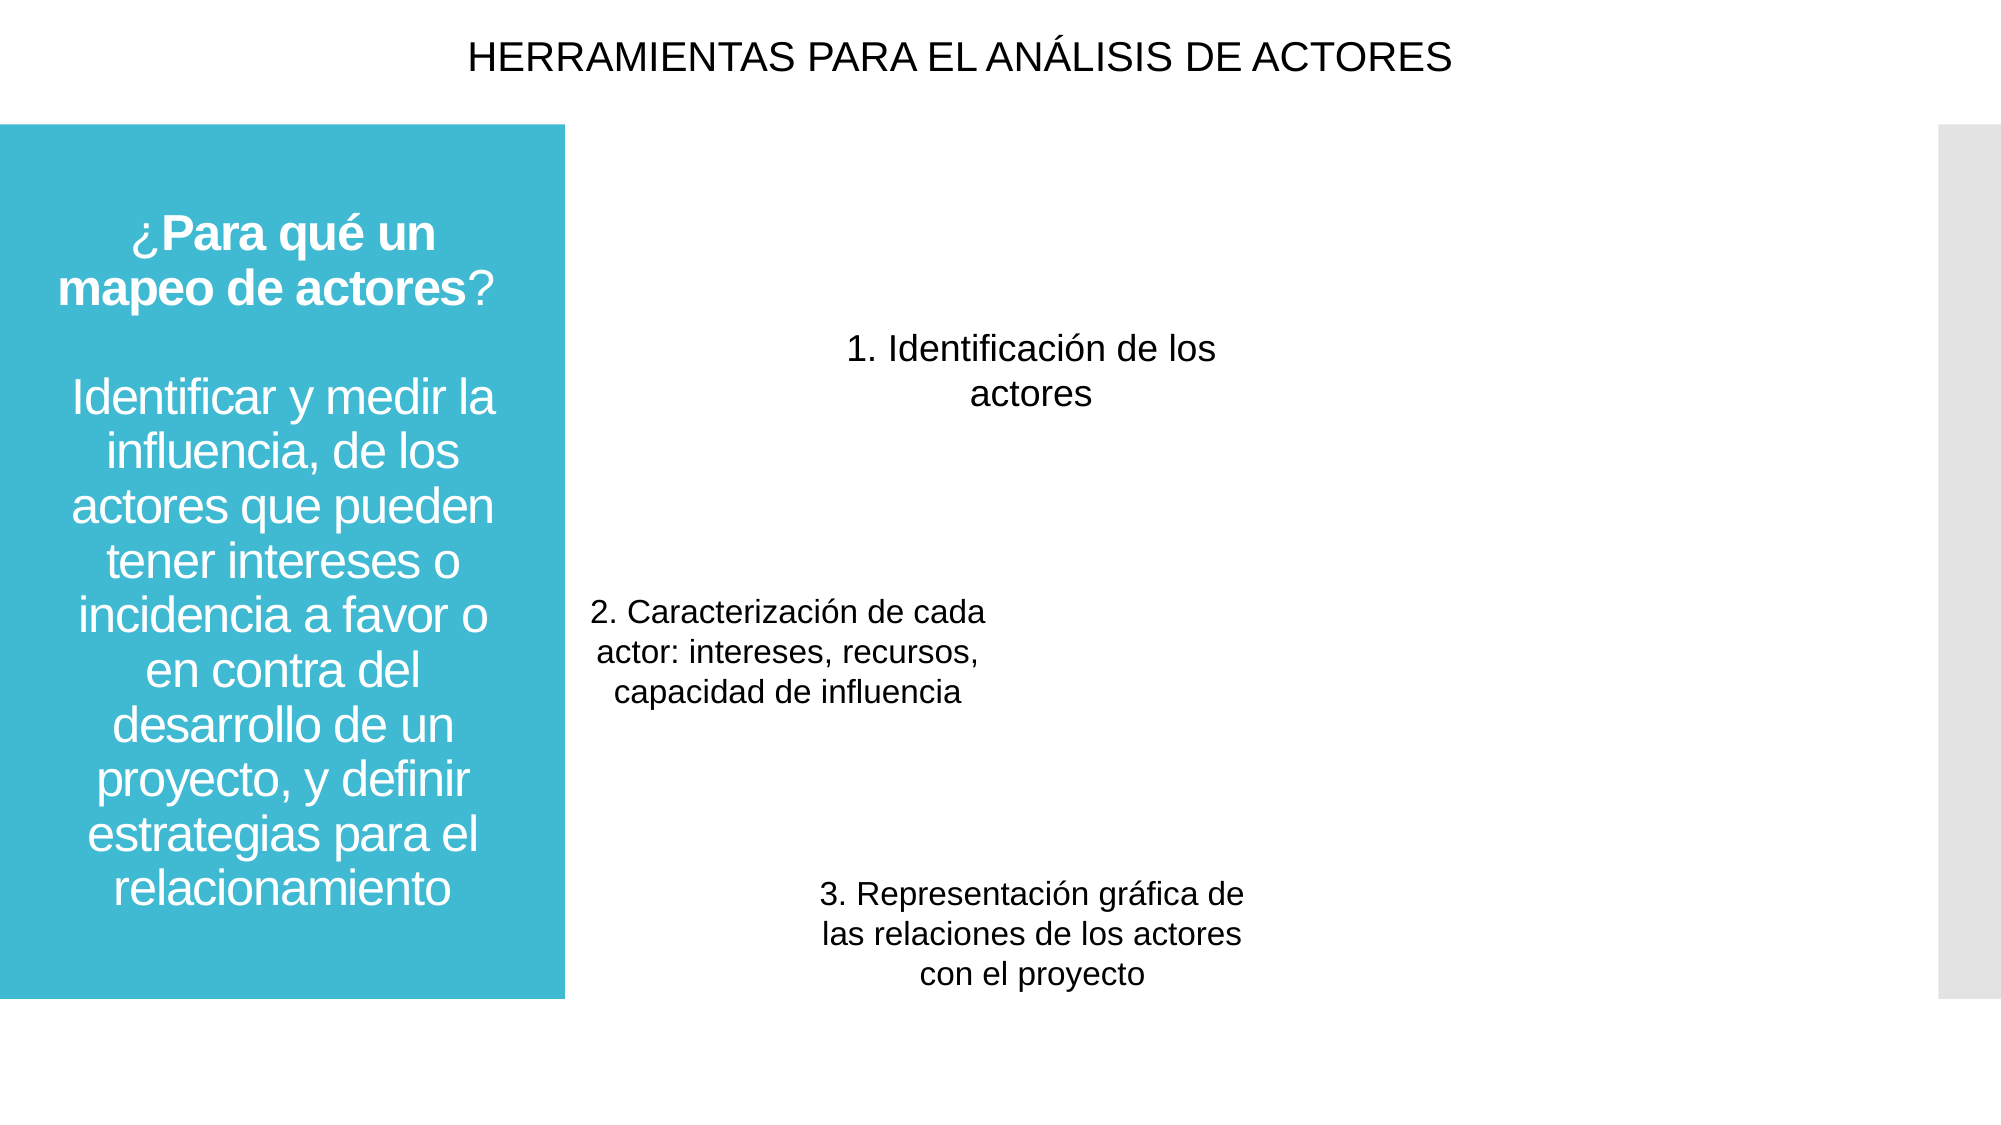

HERRAMIENTAS PARA EL ANÁLISIS DE ACTORES
1. Identificación de los actores
2. Caracterización de cada actor: intereses, recursos, capacidad de influencia
3. Representación gráfica de las relaciones de los actores con el proyecto
# ¿Para qué un mapeo de actores? Identificar y medir la influencia, de los actores que pueden tener intereses o incidencia a favor o en contra del desarrollo de un proyecto, y definir estrategias para el relacionamiento